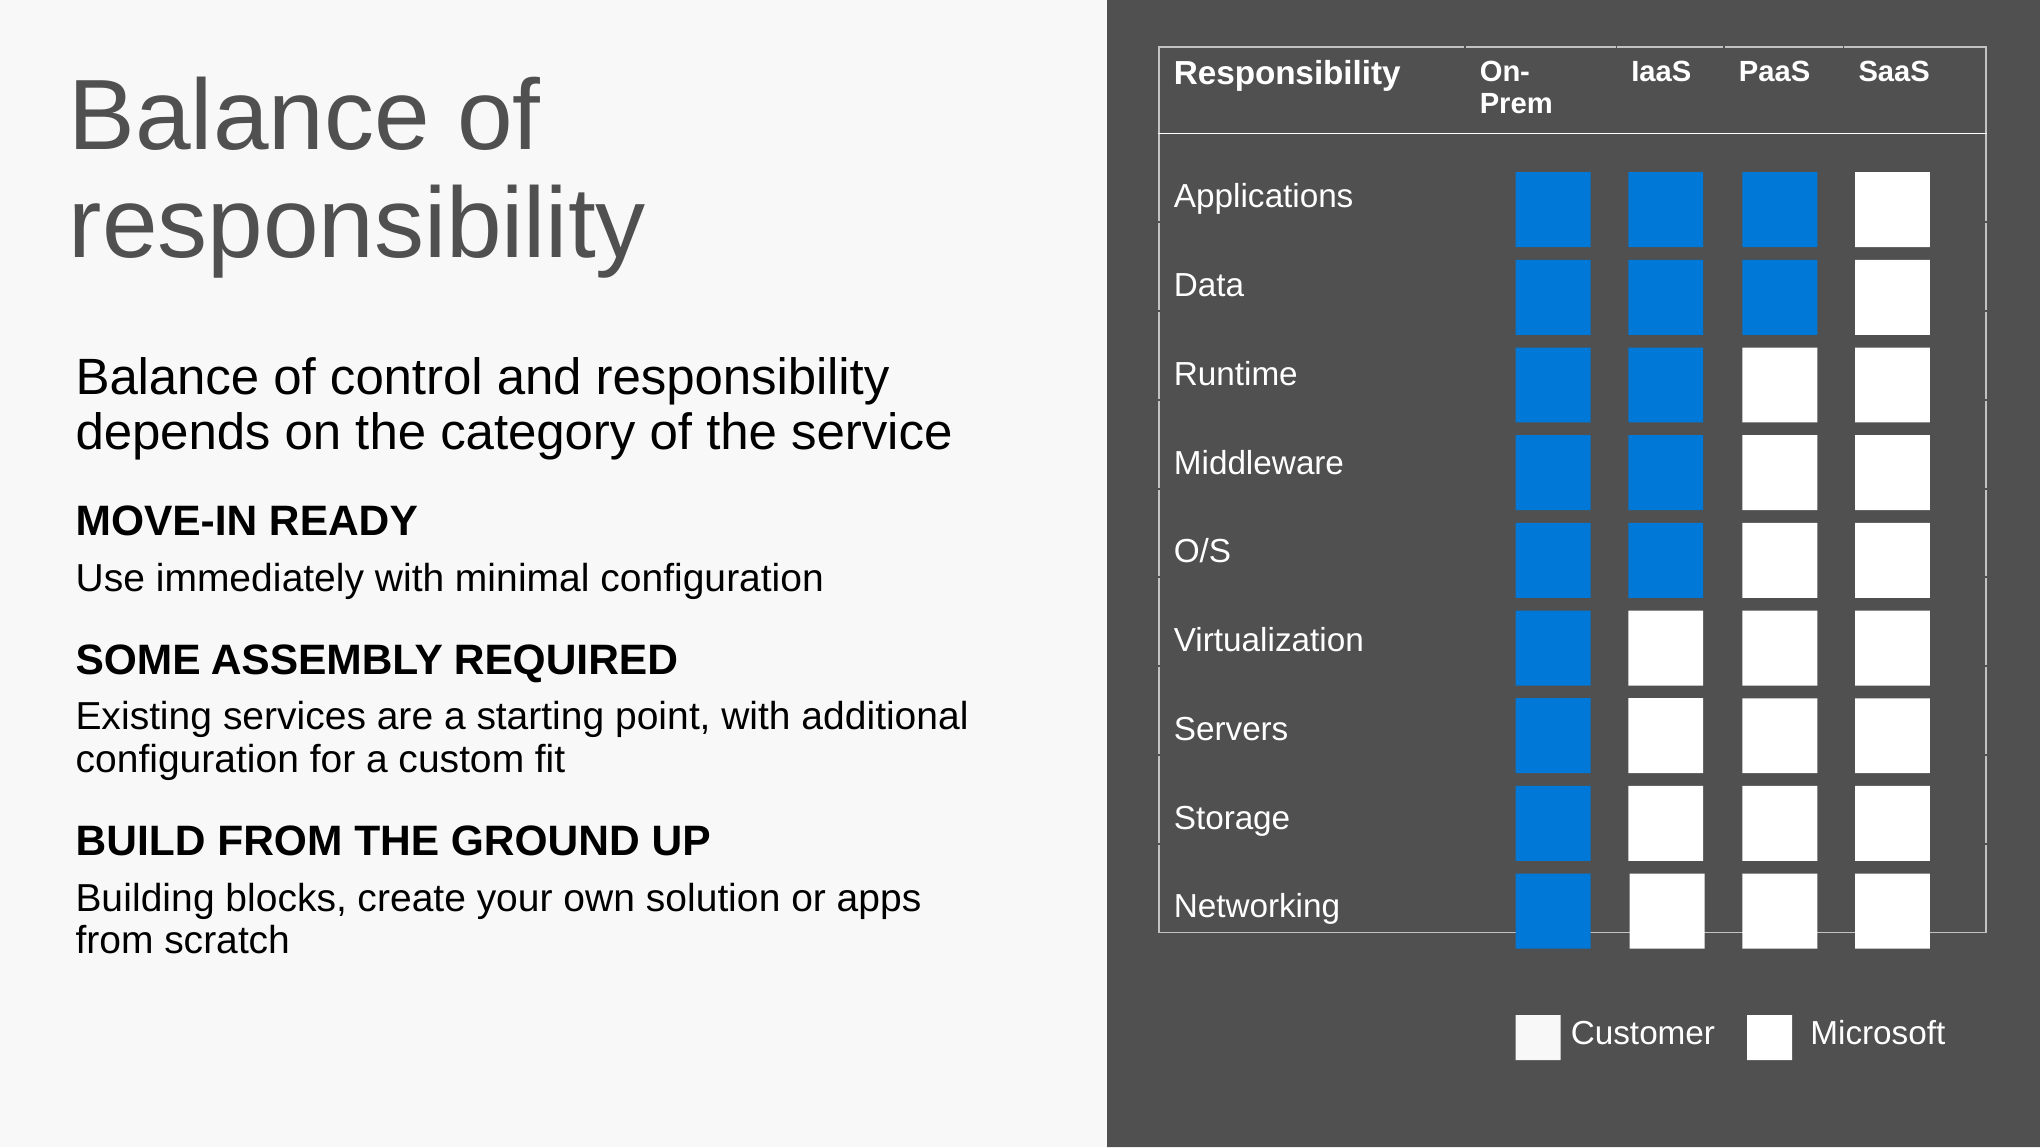

| Responsibility | On-Prem | IaaS | PaaS | SaaS |
| --- | --- | --- | --- | --- |
| Applications |  |  |  |  |
| Data |  |  |  |  |
| Runtime |  |  |  |  |
| Middleware |  |  |  |  |
| O/S |  |  |  |  |
| Virtualization |  |  |  |  |
| Servers |  |  |  |  |
| Storage |  |  |  |  |
| Networking |  |  |  |  |
# Balance of responsibility

Balance of control and responsibility depends on the category of the service
MOVE-IN READY
Use immediately with minimal configuration
SOME ASSEMBLY REQUIRED
Existing services are a starting point, with additional configuration for a custom fit
BUILD FROM THE GROUND UP
Building blocks, create your own solution or apps from scratch
Customer

Microsoft